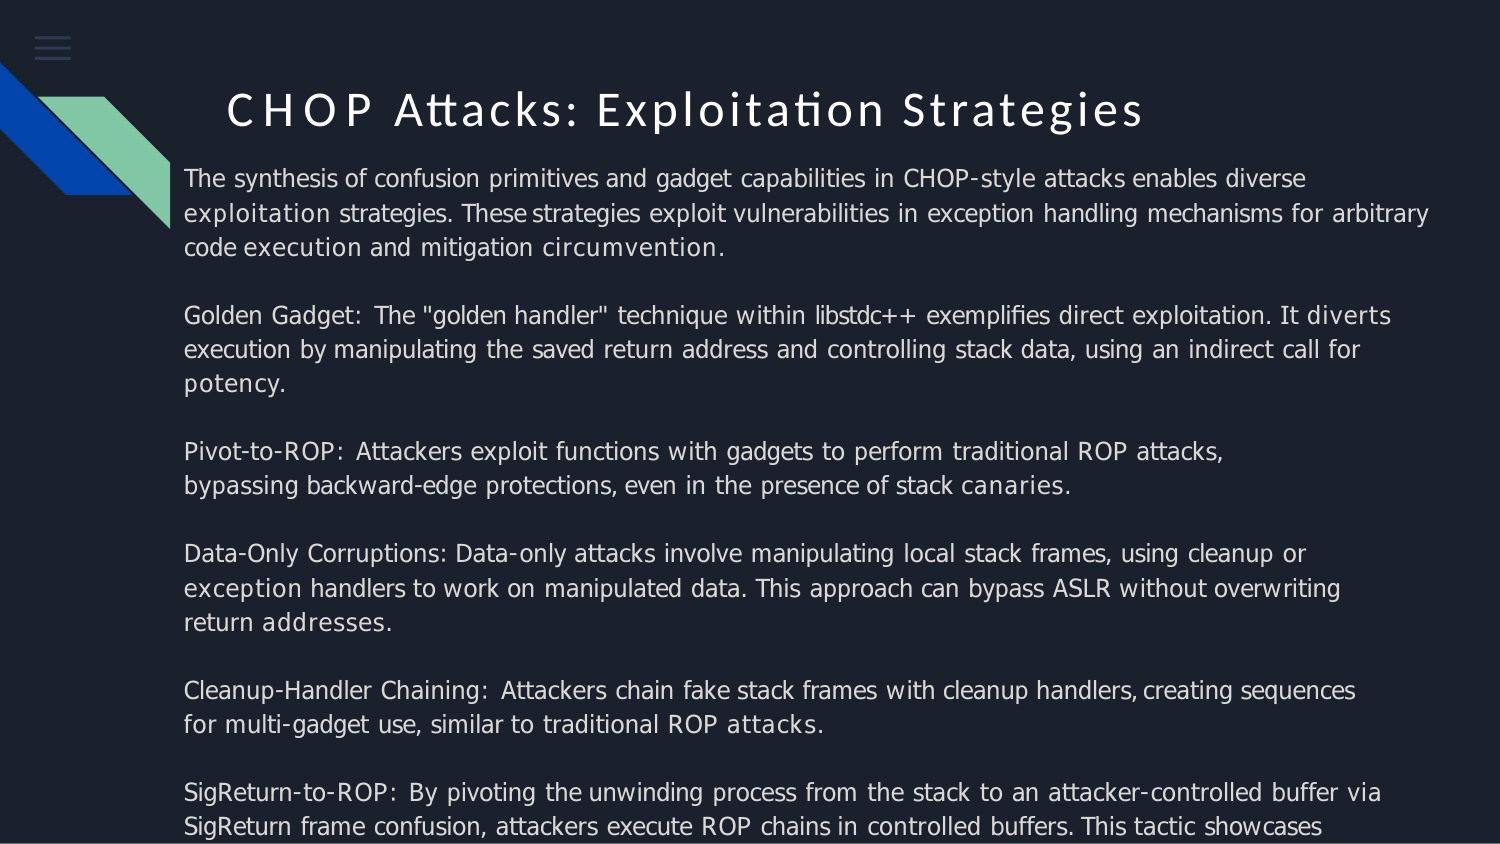

# CHOP Attacks: Exploitation Strategies
The synthesis of confusion primitives and gadget capabilities in CHOP-style attacks enables diverse exploitation strategies. These strategies exploit vulnerabilities in exception handling mechanisms for arbitrary code execution and mitigation circumvention.

Golden Gadget: The "golden handler" technique within libstdc++ exempliﬁes direct exploitation. It diverts execution by manipulating the saved return address and controlling stack data, using an indirect call for potency.

Pivot-to-ROP: Attackers exploit functions with gadgets to perform traditional ROP attacks, bypassing backward-edge protections, even in the presence of stack canaries.

Data-Only Corruptions: Data-only attacks involve manipulating local stack frames, using cleanup or exception handlers to work on manipulated data. This approach can bypass ASLR without overwriting return addresses.

Cleanup-Handler Chaining: Attackers chain fake stack frames with cleanup handlers, creating sequences for multi-gadget use, similar to traditional ROP attacks.

SigReturn-to-ROP: By pivoting the unwinding process from the stack to an attacker-controlled buffer via SigReturn frame confusion, attackers execute ROP chains in controlled buffers. This tactic showcases versatile attack possibilities arising from CHOP-style techniques.